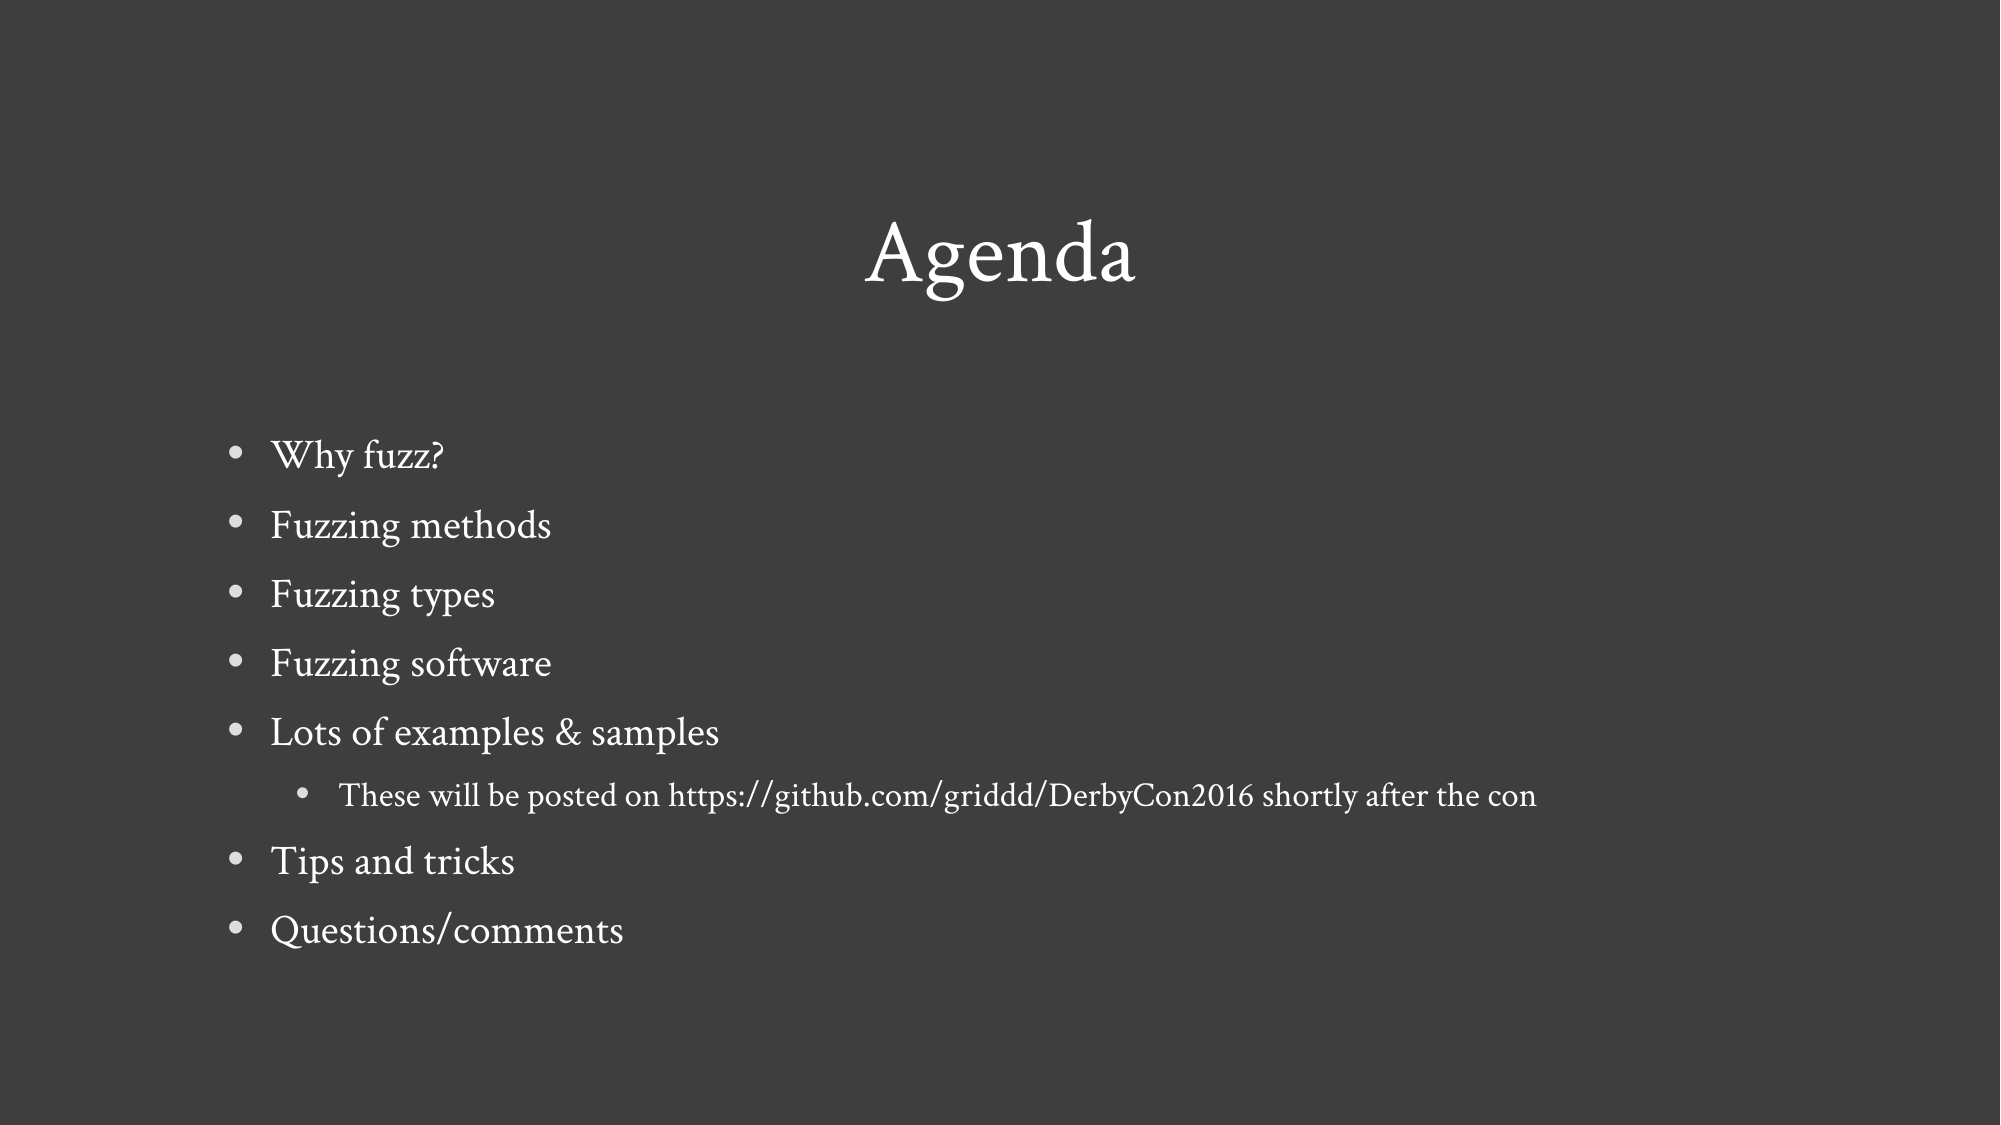

# Agenda
Why fuzz?
Fuzzing methods
Fuzzing types
Fuzzing software
Lots of examples & samples
These will be posted on https://github.com/griddd/DerbyCon2016 shortly after the con
Tips and tricks
Questions/comments